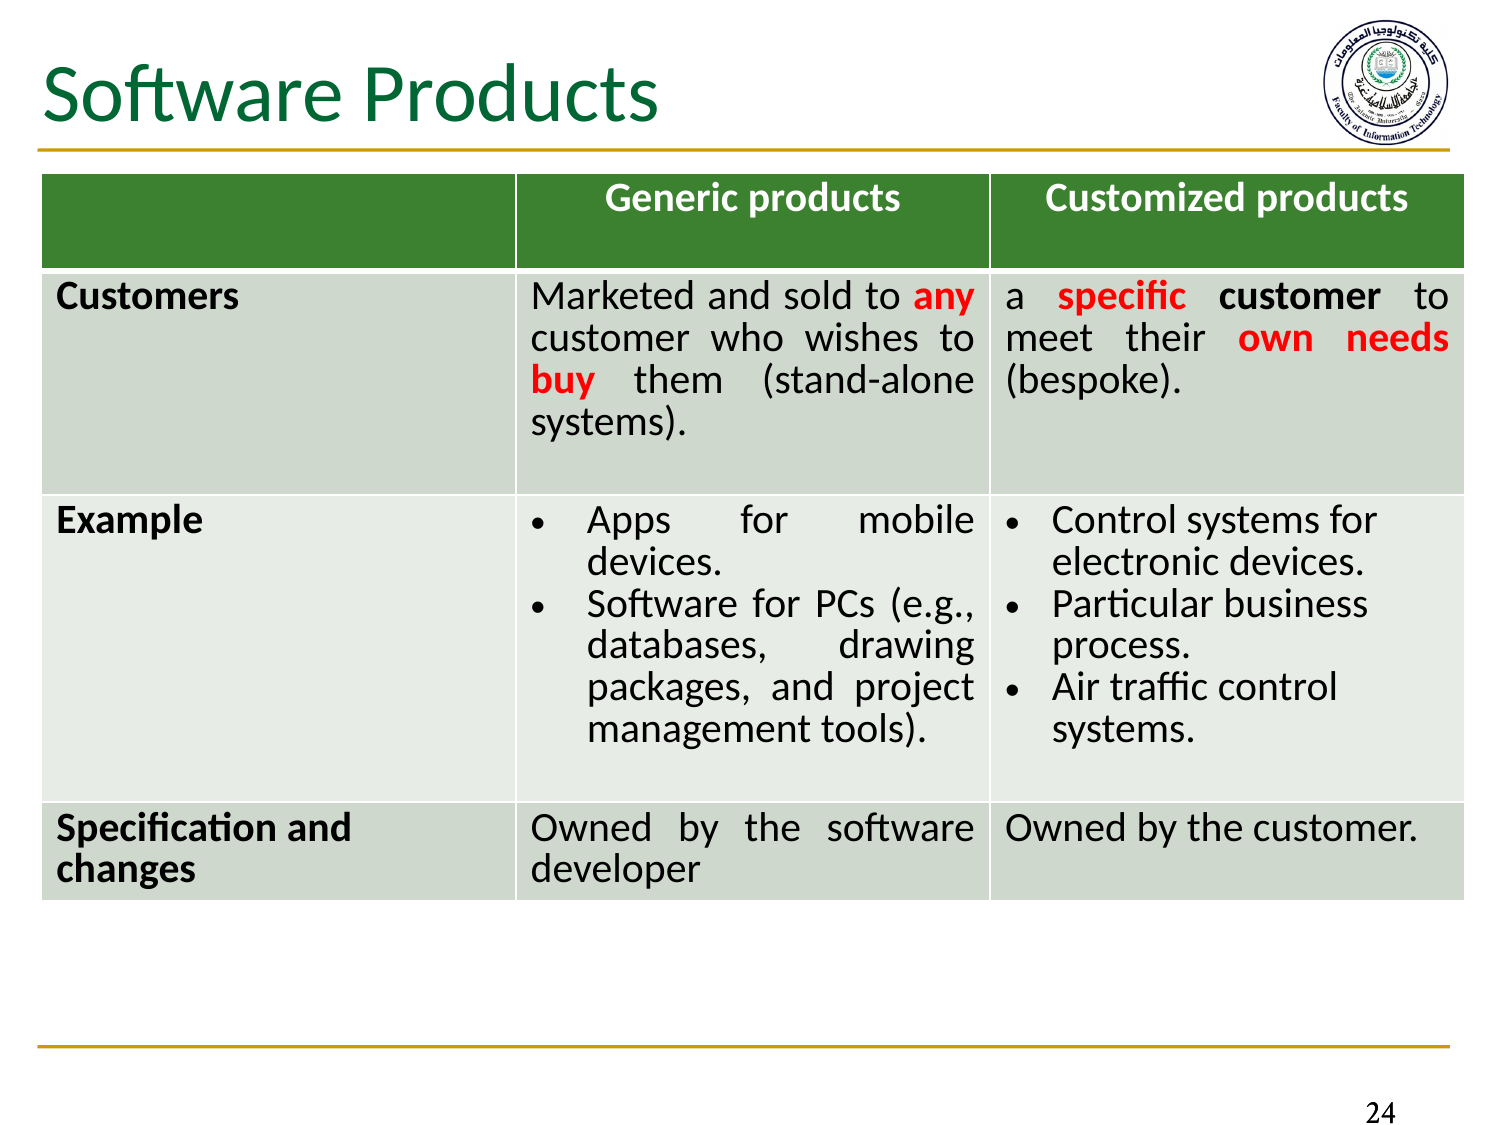

# Software Products

|  | Generic products | Customized products |
| --- | --- | --- |
| Customers | Marketed and sold to any customer who wishes to buy them (stand-alone systems). | a specific customer to meet their own needs (bespoke). |
| Example | Apps for mobile devices. Software for PCs (e.g., databases, drawing packages, and project management tools). | Control systems for electronic devices. Particular business process. Air traffic control systems. |
| Specification and changes | Owned by the software developer | Owned by the customer. |
24
24